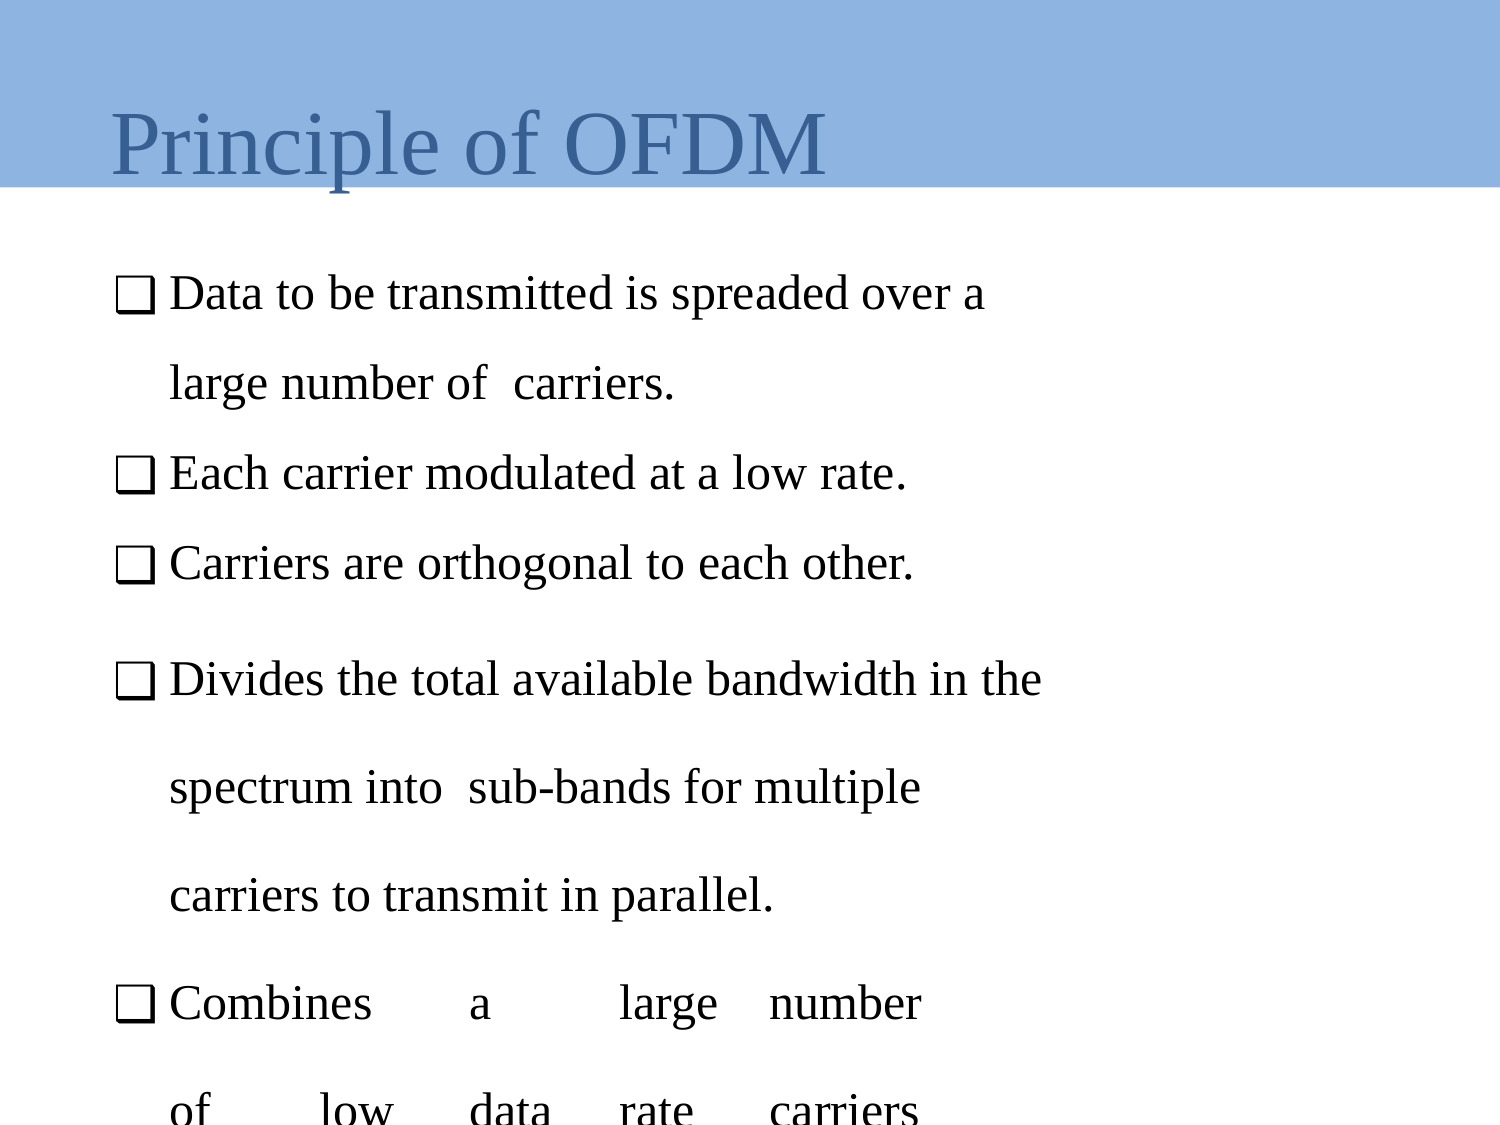

# Principle of OFDM
Data to be transmitted is spreaded over a large number of  carriers.
Each carrier modulated at a low rate.
Carriers are orthogonal to each other.
Divides the total available bandwidth in the spectrum into  sub-bands for multiple carriers to transmit in parallel.
Combines	a	large	number	of	low	data	rate	carriers	to  construct a composite high data rate communication system.